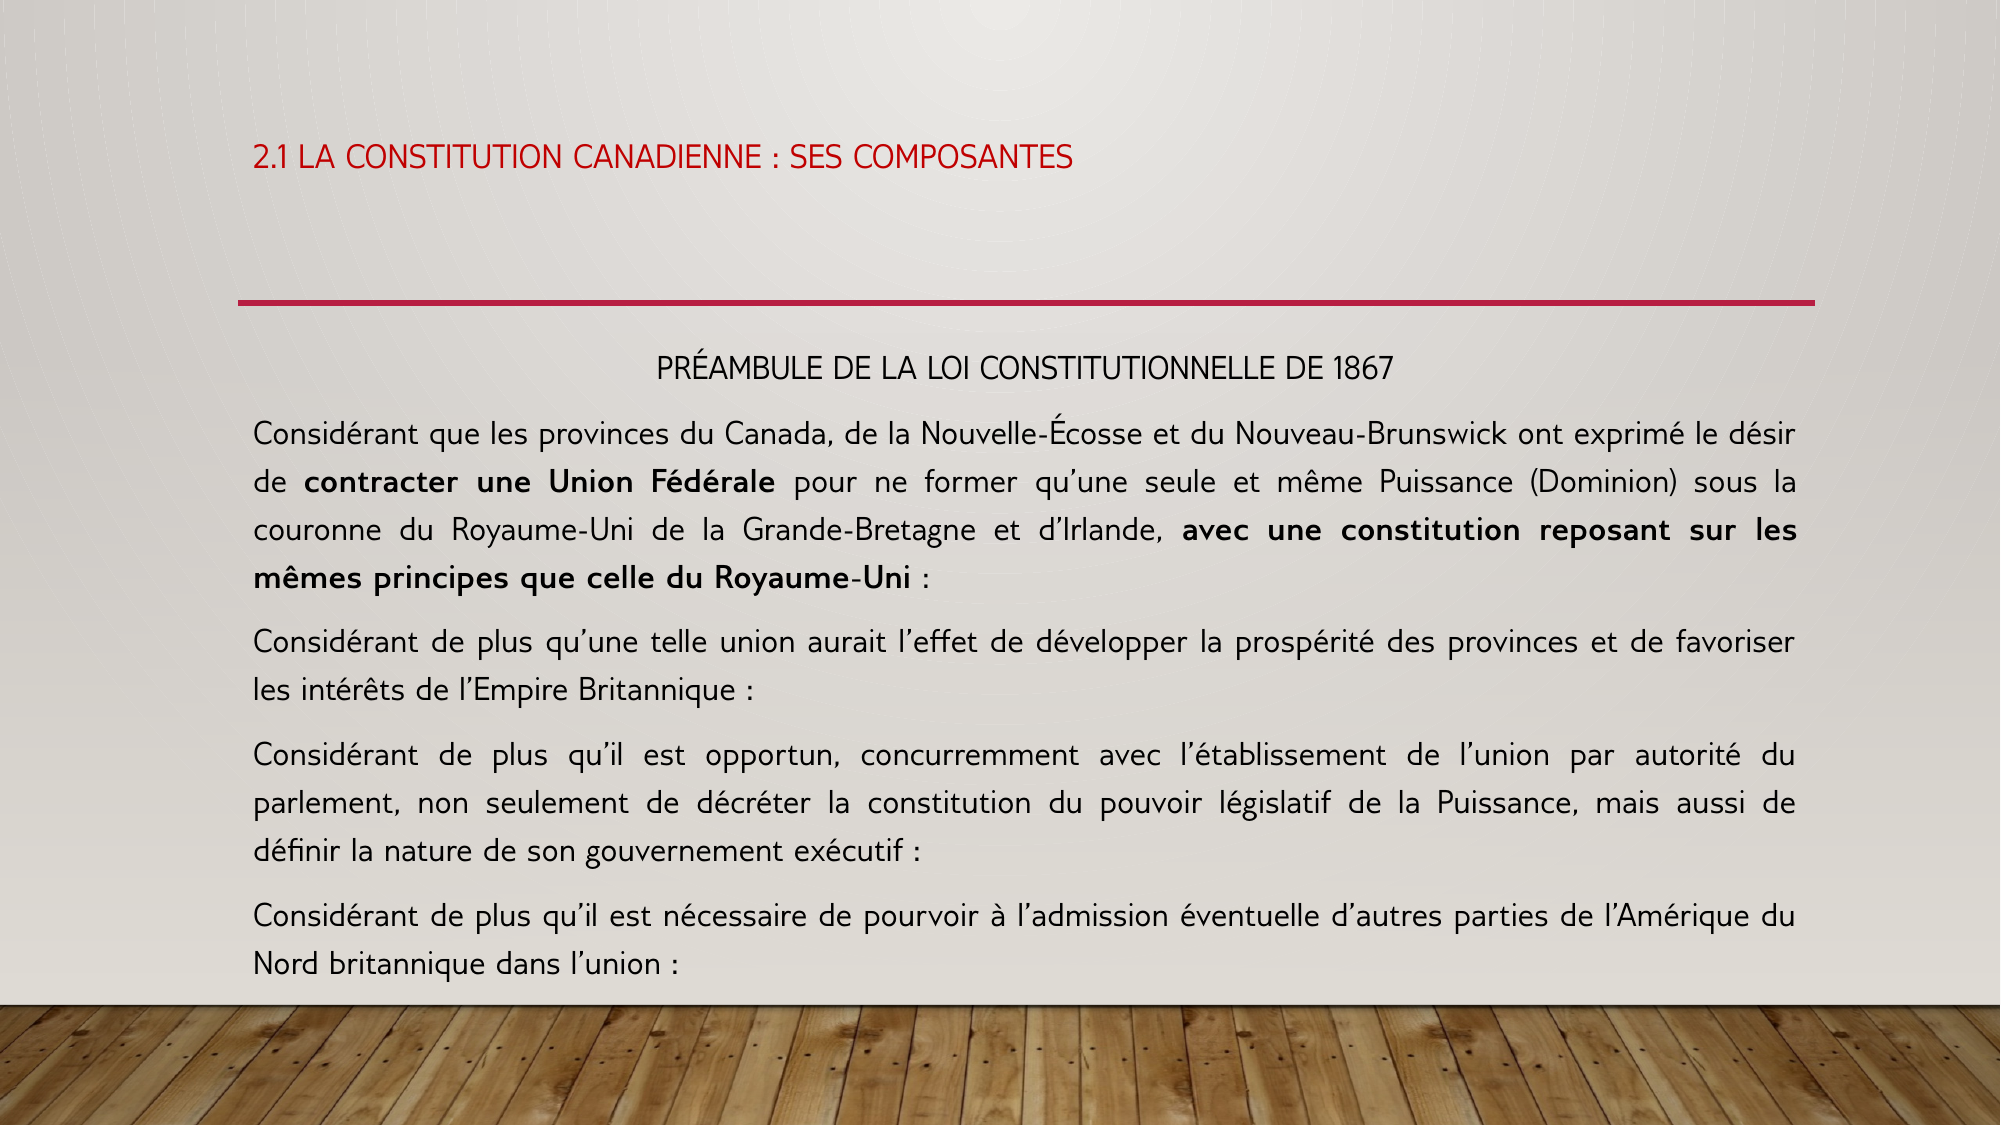

# 2.1 la constitution canadienne : ses composantes
PRÉAMBULE DE LA LOI CONSTITUTIONNELLE DE 1867
Considérant que les provinces du Canada, de la Nouvelle-Écosse et du Nouveau-Brunswick ont exprimé le désir de contracter une Union Fédérale pour ne former qu’une seule et même Puissance (Dominion) sous la couronne du Royaume-Uni de la Grande-Bretagne et d’Irlande, avec une constitution reposant sur les mêmes principes que celle du Royaume-Uni :
Considérant de plus qu’une telle union aurait l’effet de développer la prospérité des provinces et de favoriser les intérêts de l’Empire Britannique :
Considérant de plus qu’il est opportun, concurremment avec l’établissement de l’union par autorité du parlement, non seulement de décréter la constitution du pouvoir législatif de la Puissance, mais aussi de définir la nature de son gouvernement exécutif :
Considérant de plus qu’il est nécessaire de pourvoir à l’admission éventuelle d’autres parties de l’Amérique du Nord britannique dans l’union :